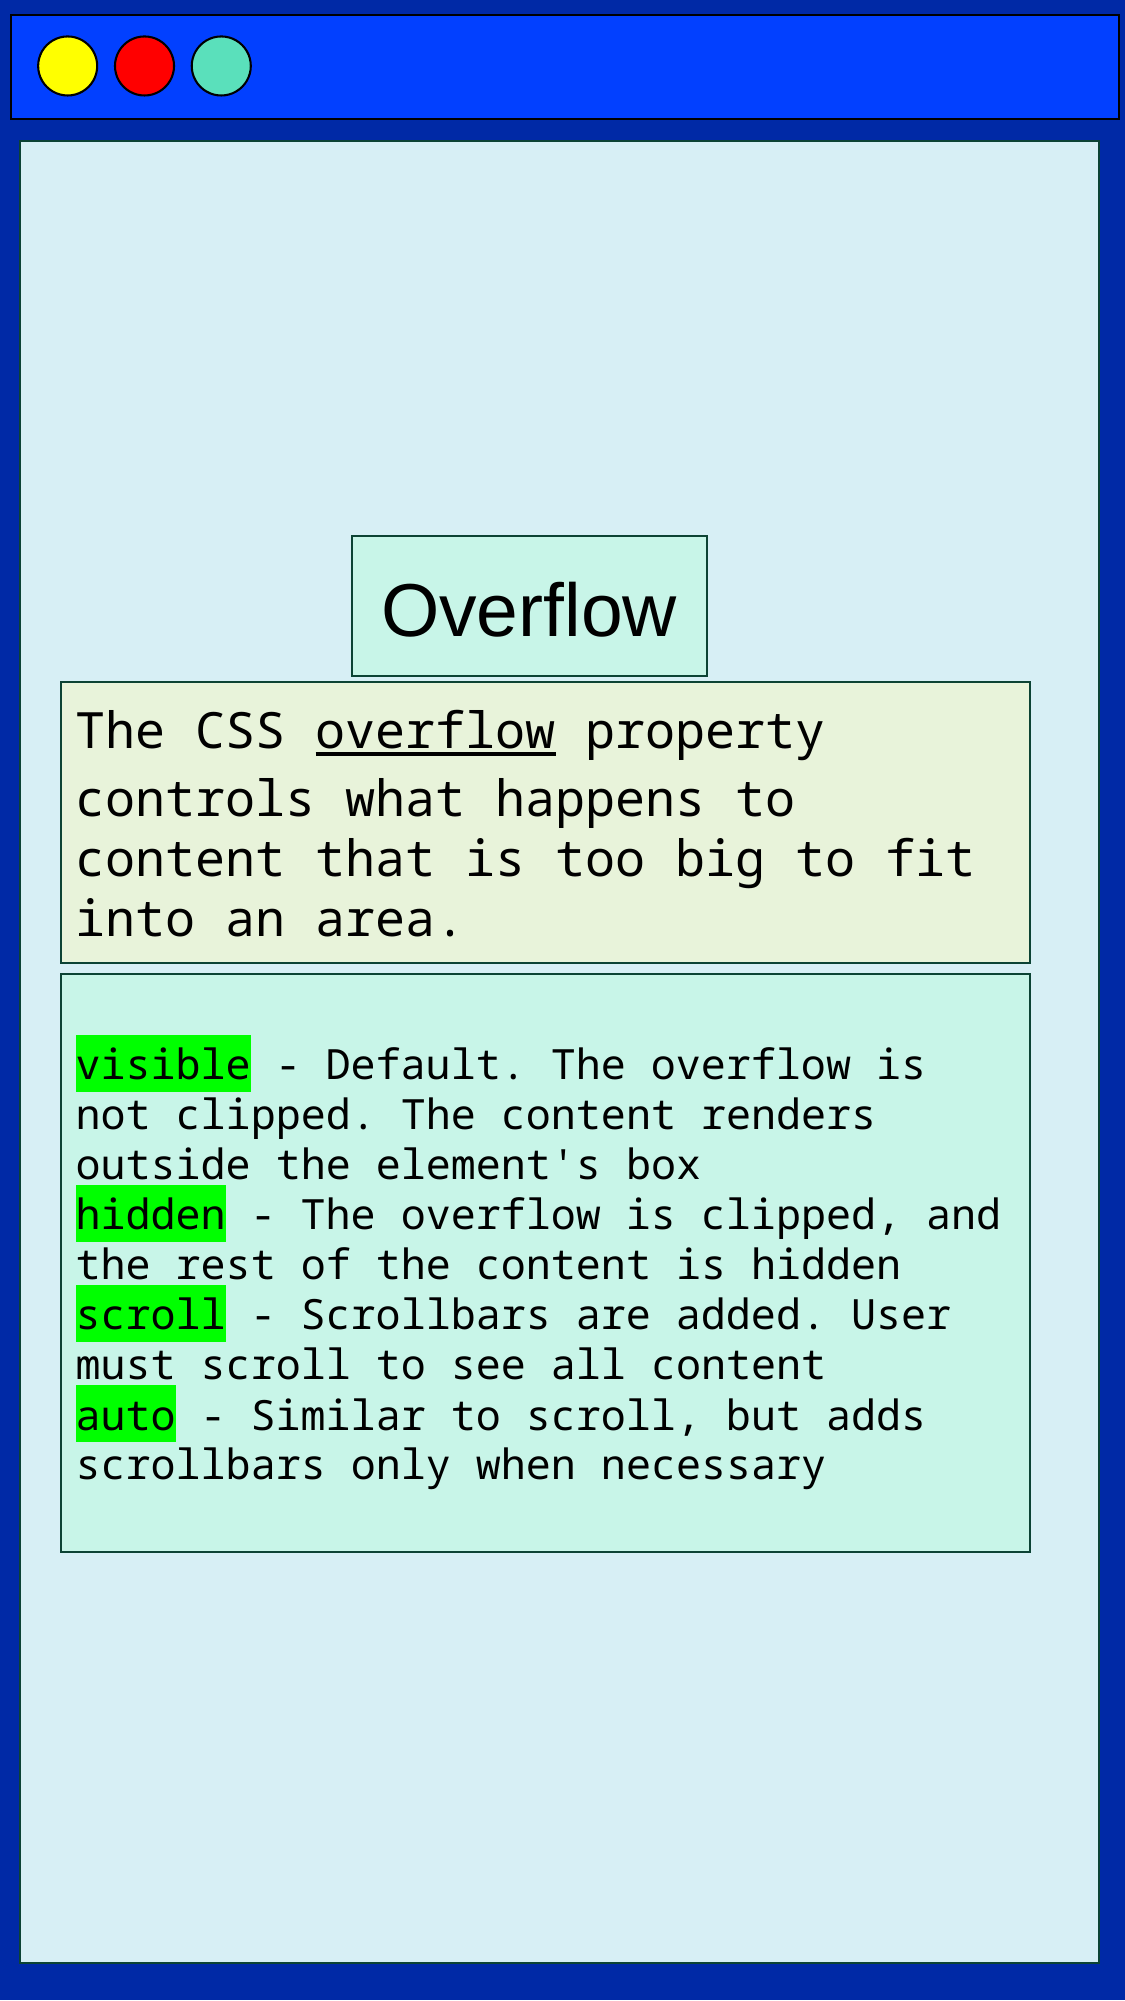

Overflow
The CSS overflow property controls what happens to content that is too big to fit into an area.
visible - Default. The overflow is not clipped. The content renders outside the element's box
hidden - The overflow is clipped, and the rest of the content is hidden
scroll - Scrollbars are added. User must scroll to see all content
auto - Similar to scroll, but adds scrollbars only when necessary